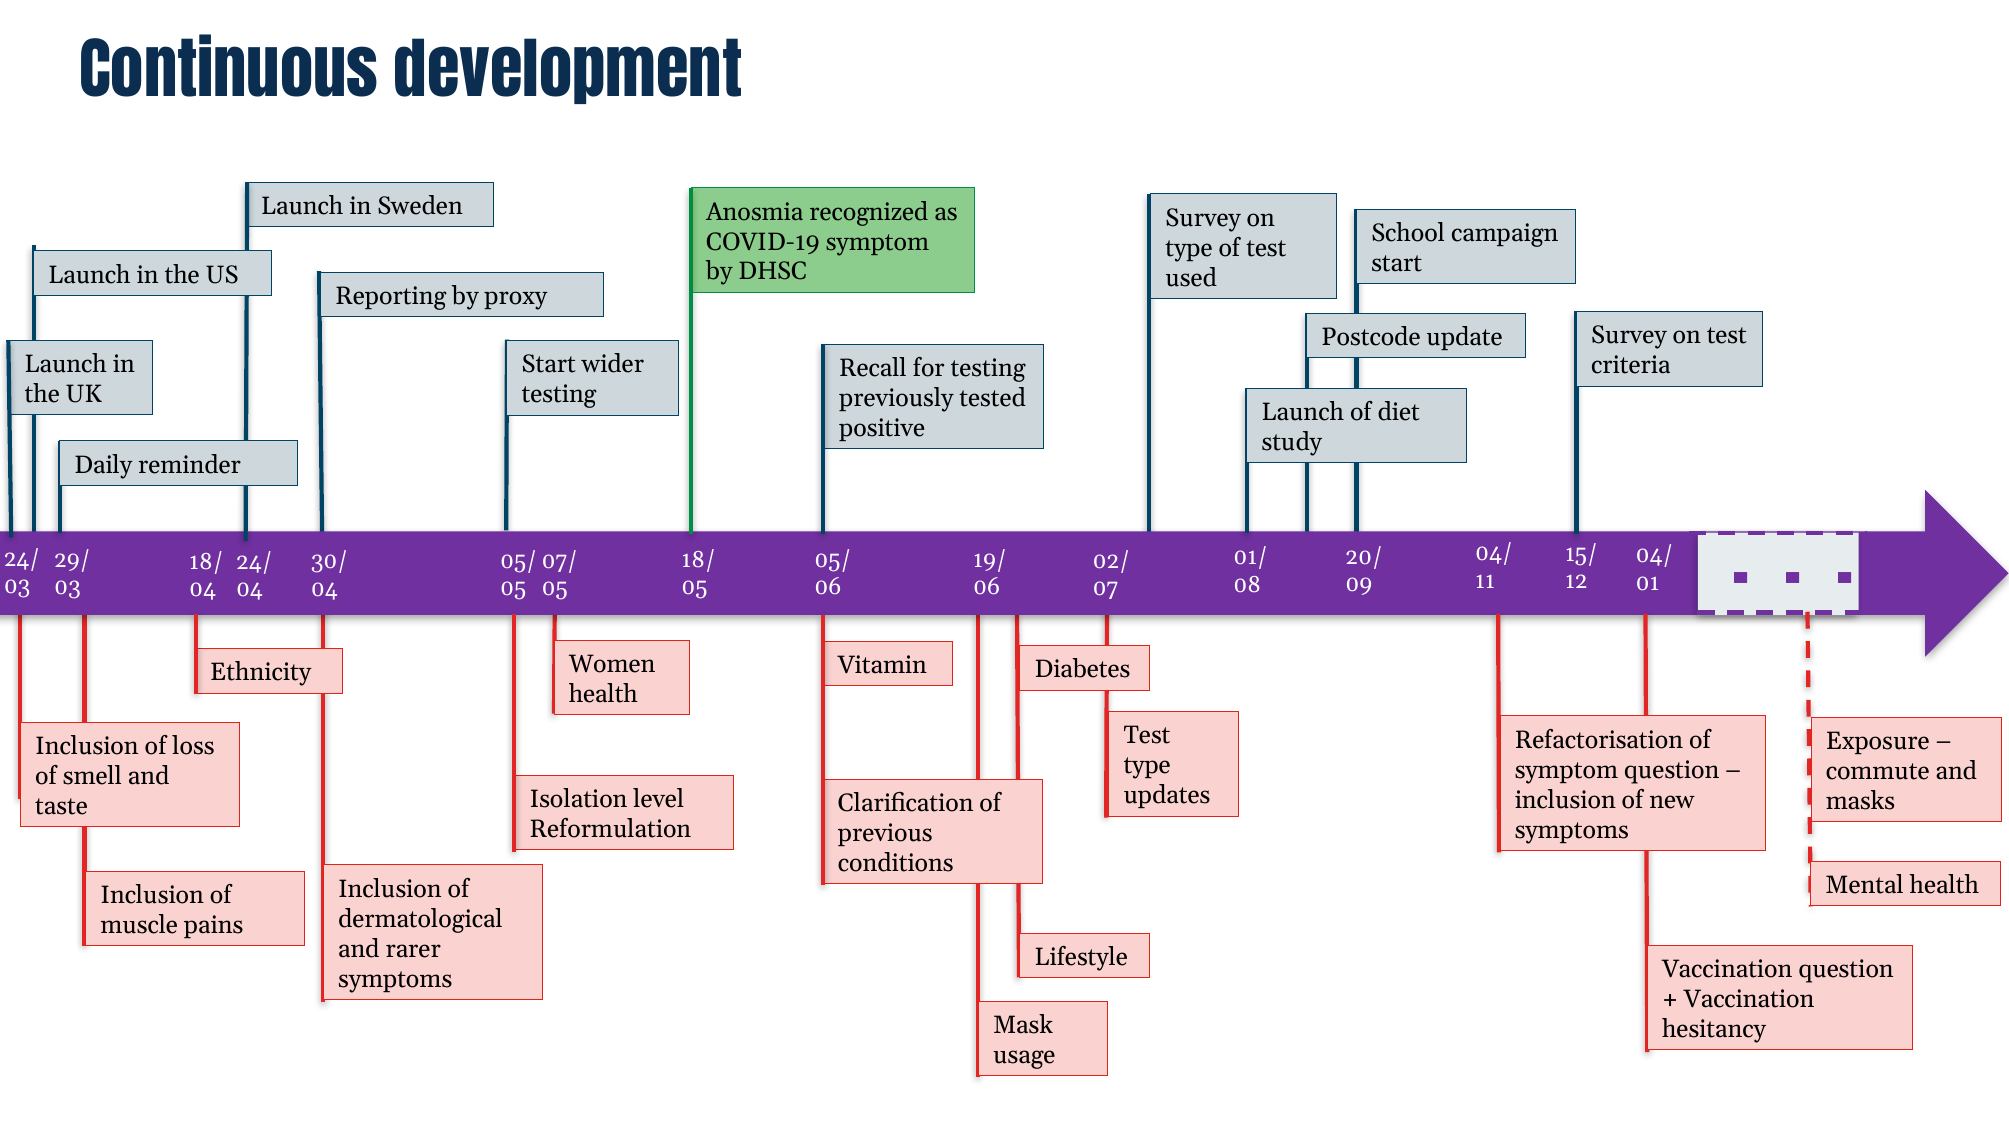

# Continuous development
Launch in Sweden
Anosmia recognized as COVID-19 symptom by DHSC
Survey on type of test used
School campaign start
Launch in the US
Reporting by proxy
Survey on test criteria
Postcode update
Launch in the UK
Start wider testing
Recall for testing previously tested positive
Launch of diet study
Daily reminder

.  .  .
04/11
15/12
04/01

20/09
01/08
24/03
05/06
19/06
18/05
29/03
02/07
05/05
07/05
30/04
18/04

24/04
Women health
Vitamin
Diabetes
Ethnicity
Test type updates
Refactorisation of symptom question – inclusion of new symptoms
Exposure – commute and masks
Inclusion of loss of smell and taste
Isolation level
Reformulation
Clarification of previous conditions
Mental health
Inclusion of dermatological and rarer symptoms
Inclusion of muscle pains
Lifestyle
Vaccination question
+ Vaccination hesitancy
Mask usage